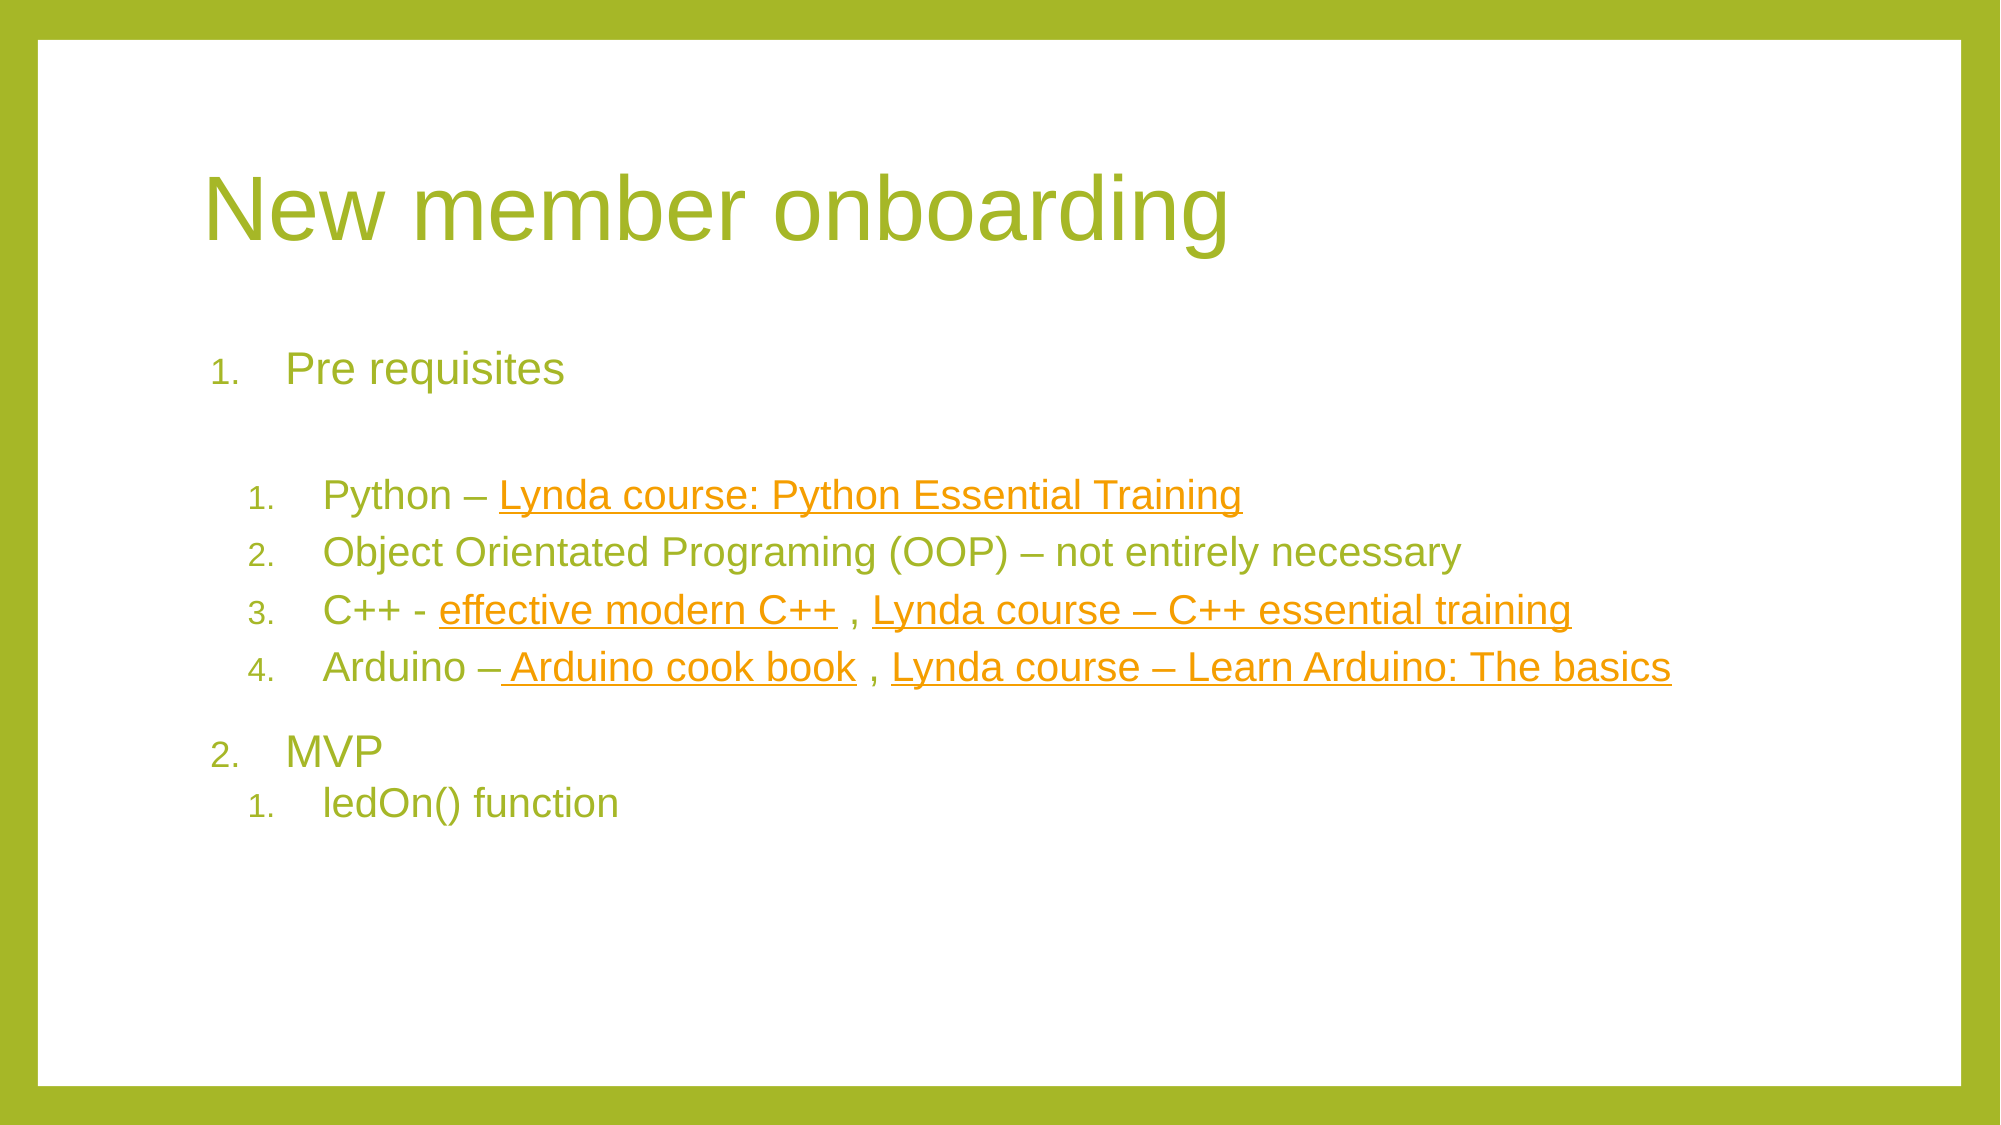

# New member onboarding
Pre requisites

Python – Lynda course: Python Essential Training
Object Orientated Programing (OOP) – not entirely necessary
C++ - effective modern C++ , Lynda course – C++ essential training
Arduino – Arduino cook book , Lynda course – Learn Arduino: The basics
MVP
ledOn() function